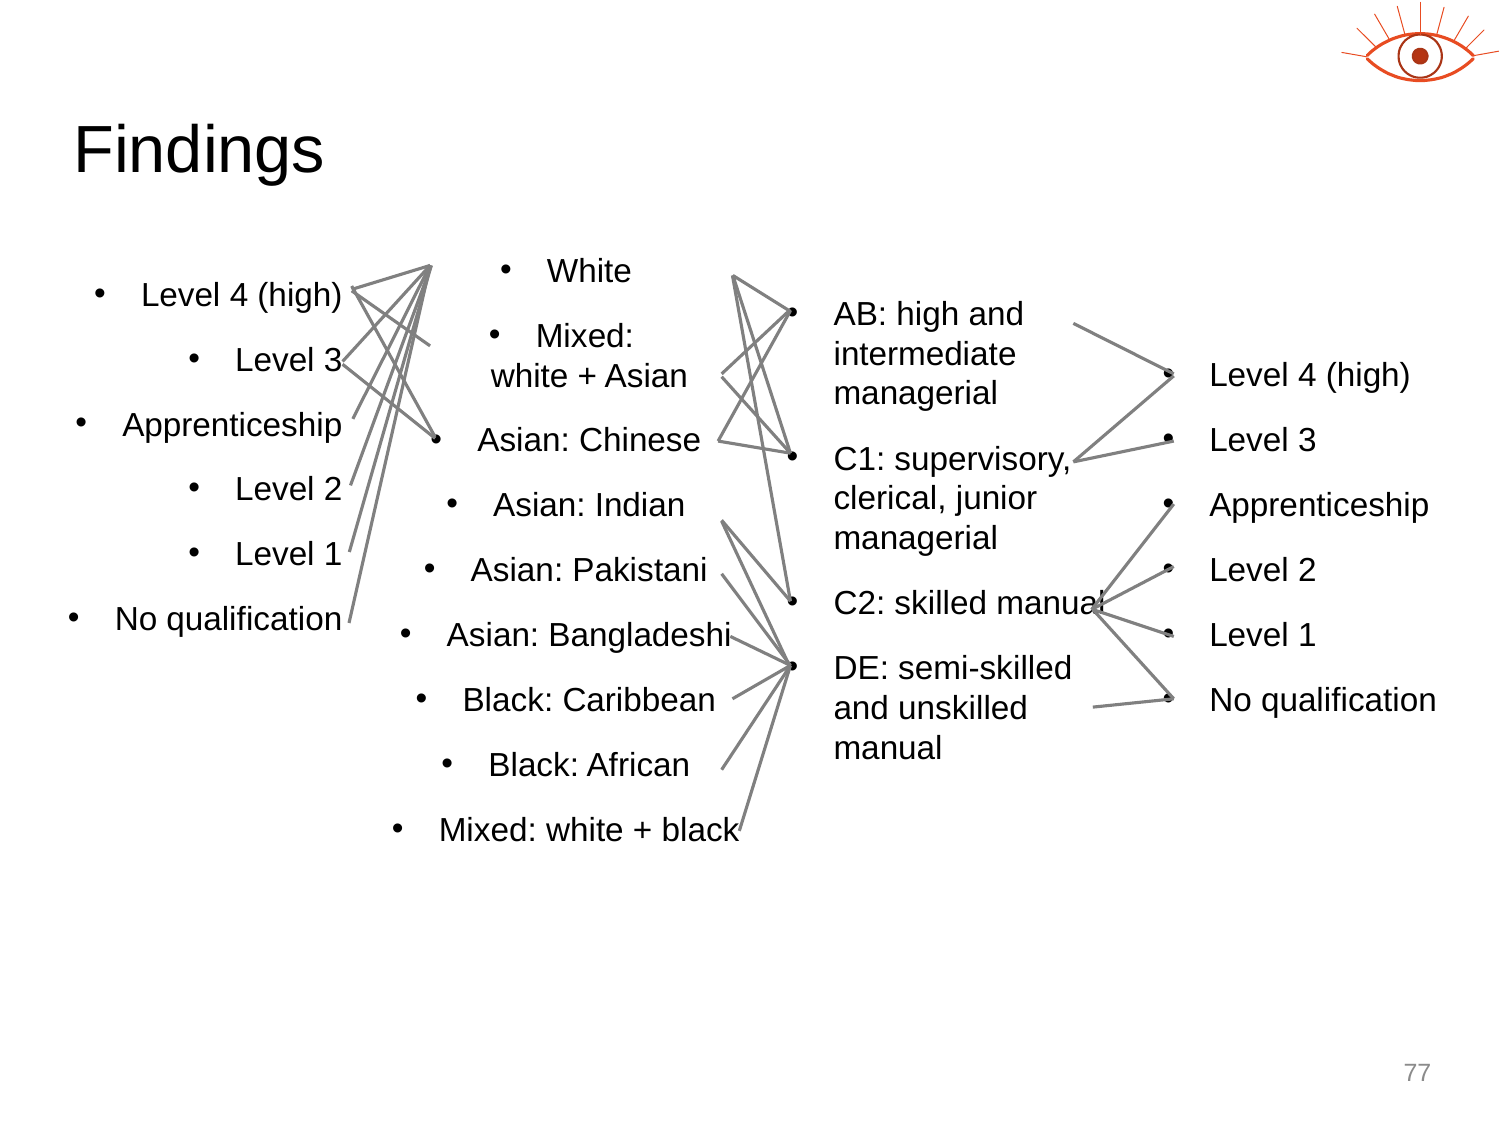

# Findings
White
Mixed:
white + Asian
Asian: Chinese
Asian: Indian
Asian: Pakistani
Asian: Bangladeshi
Black: Caribbean
Black: African
Mixed: white + black
Level 4 (high)
Level 3
Apprenticeship
Level 2
Level 1
No qualification
AB: high and intermediate managerial
C1: supervisory, clerical, junior managerial
C2: skilled manual
DE: semi-skilled and unskilled manual
Level 4 (high)
Level 3
Apprenticeship
Level 2
Level 1
No qualification
77